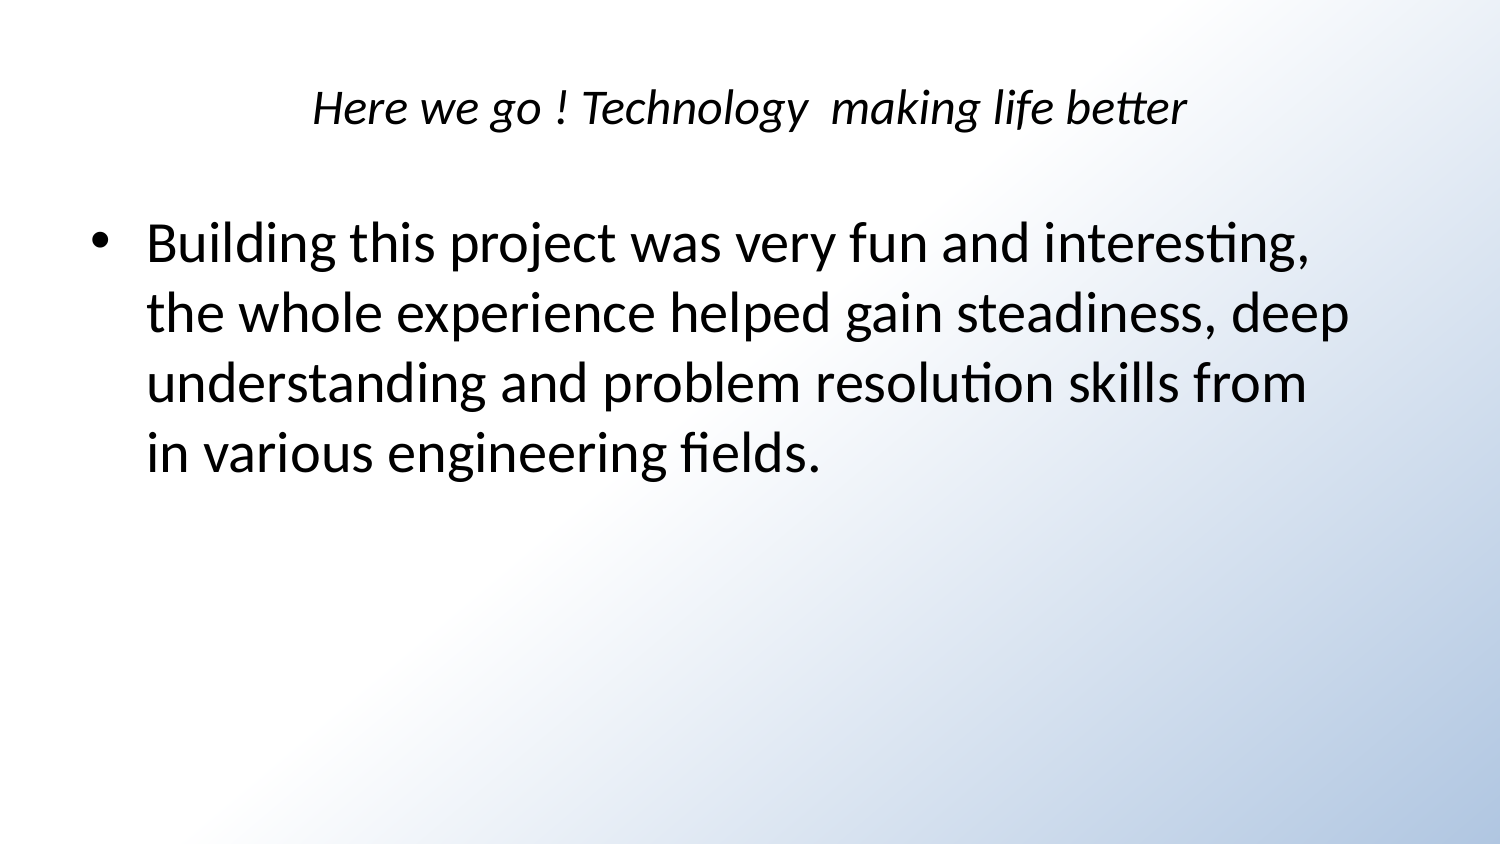

# Here we go ! Technology  making life better
Building this project was very fun and interesting, the whole experience helped gain steadiness, deep understanding and problem resolution skills from in various engineering fields.